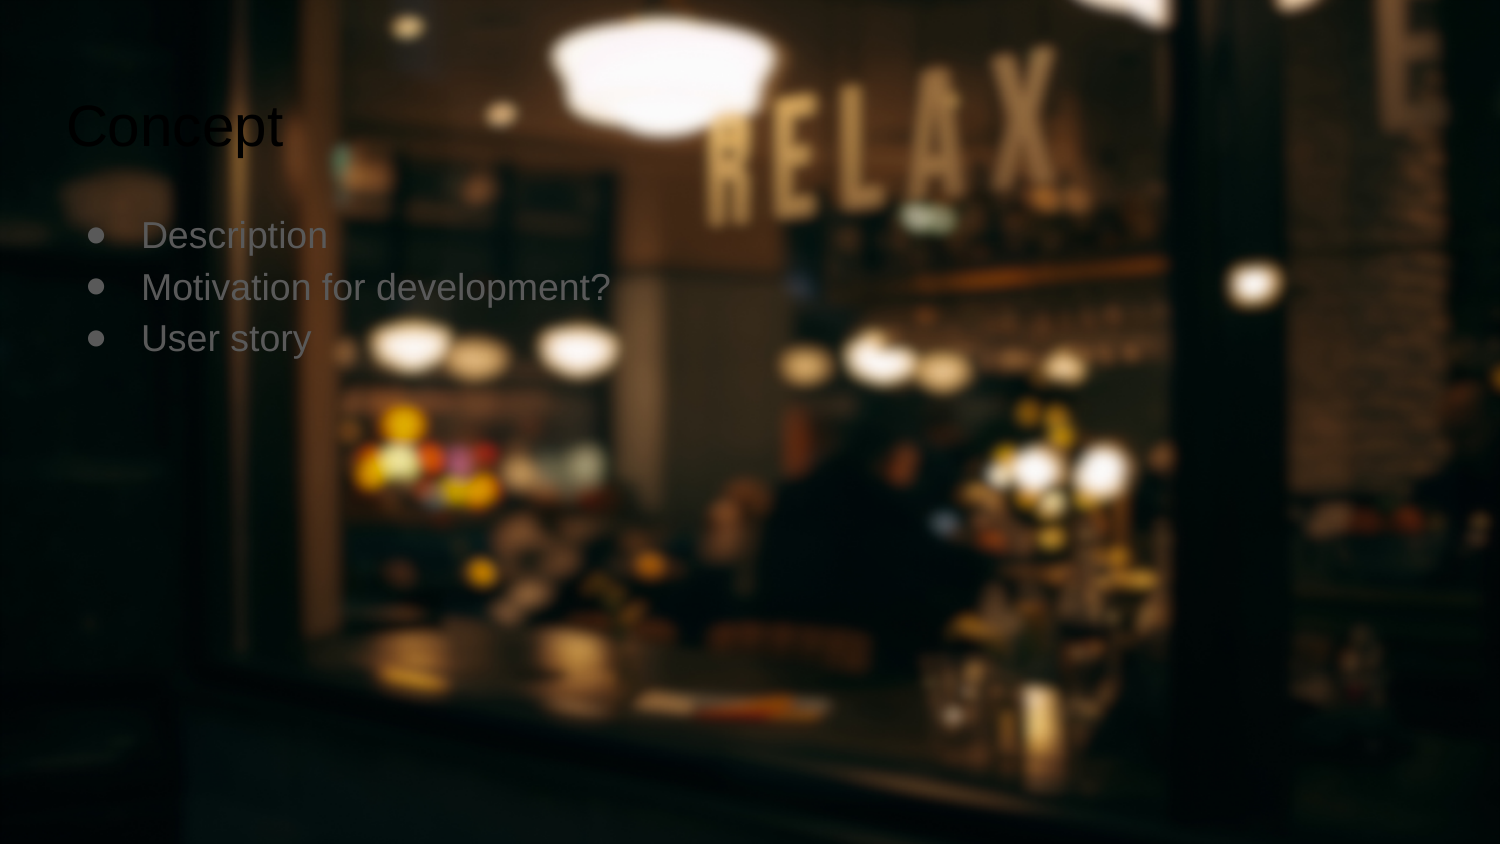

# Concept
Description
Motivation for development?
User story